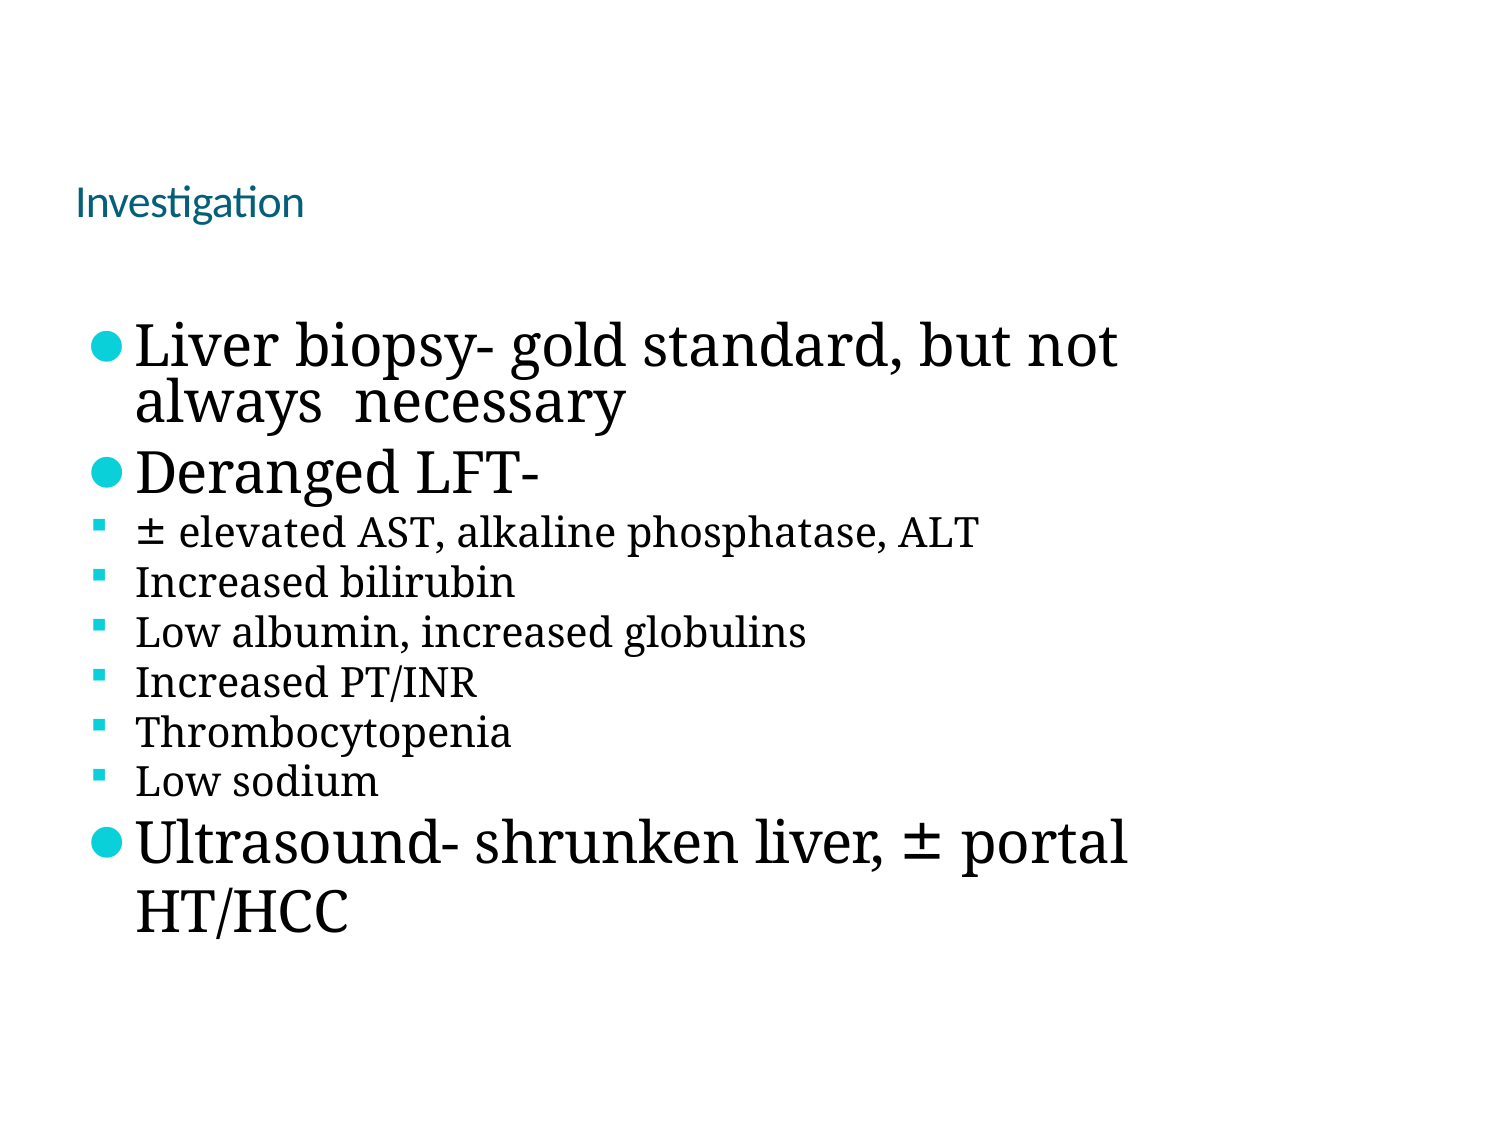

# Investigation
Liver biopsy- gold standard, but not always  necessary
Deranged LFT-
± elevated AST, alkaline phosphatase, ALT
Increased bilirubin
Low albumin, increased globulins
Increased PT/INR
Thrombocytopenia
Low sodium
Ultrasound- shrunken liver, ± portal HT/HCC